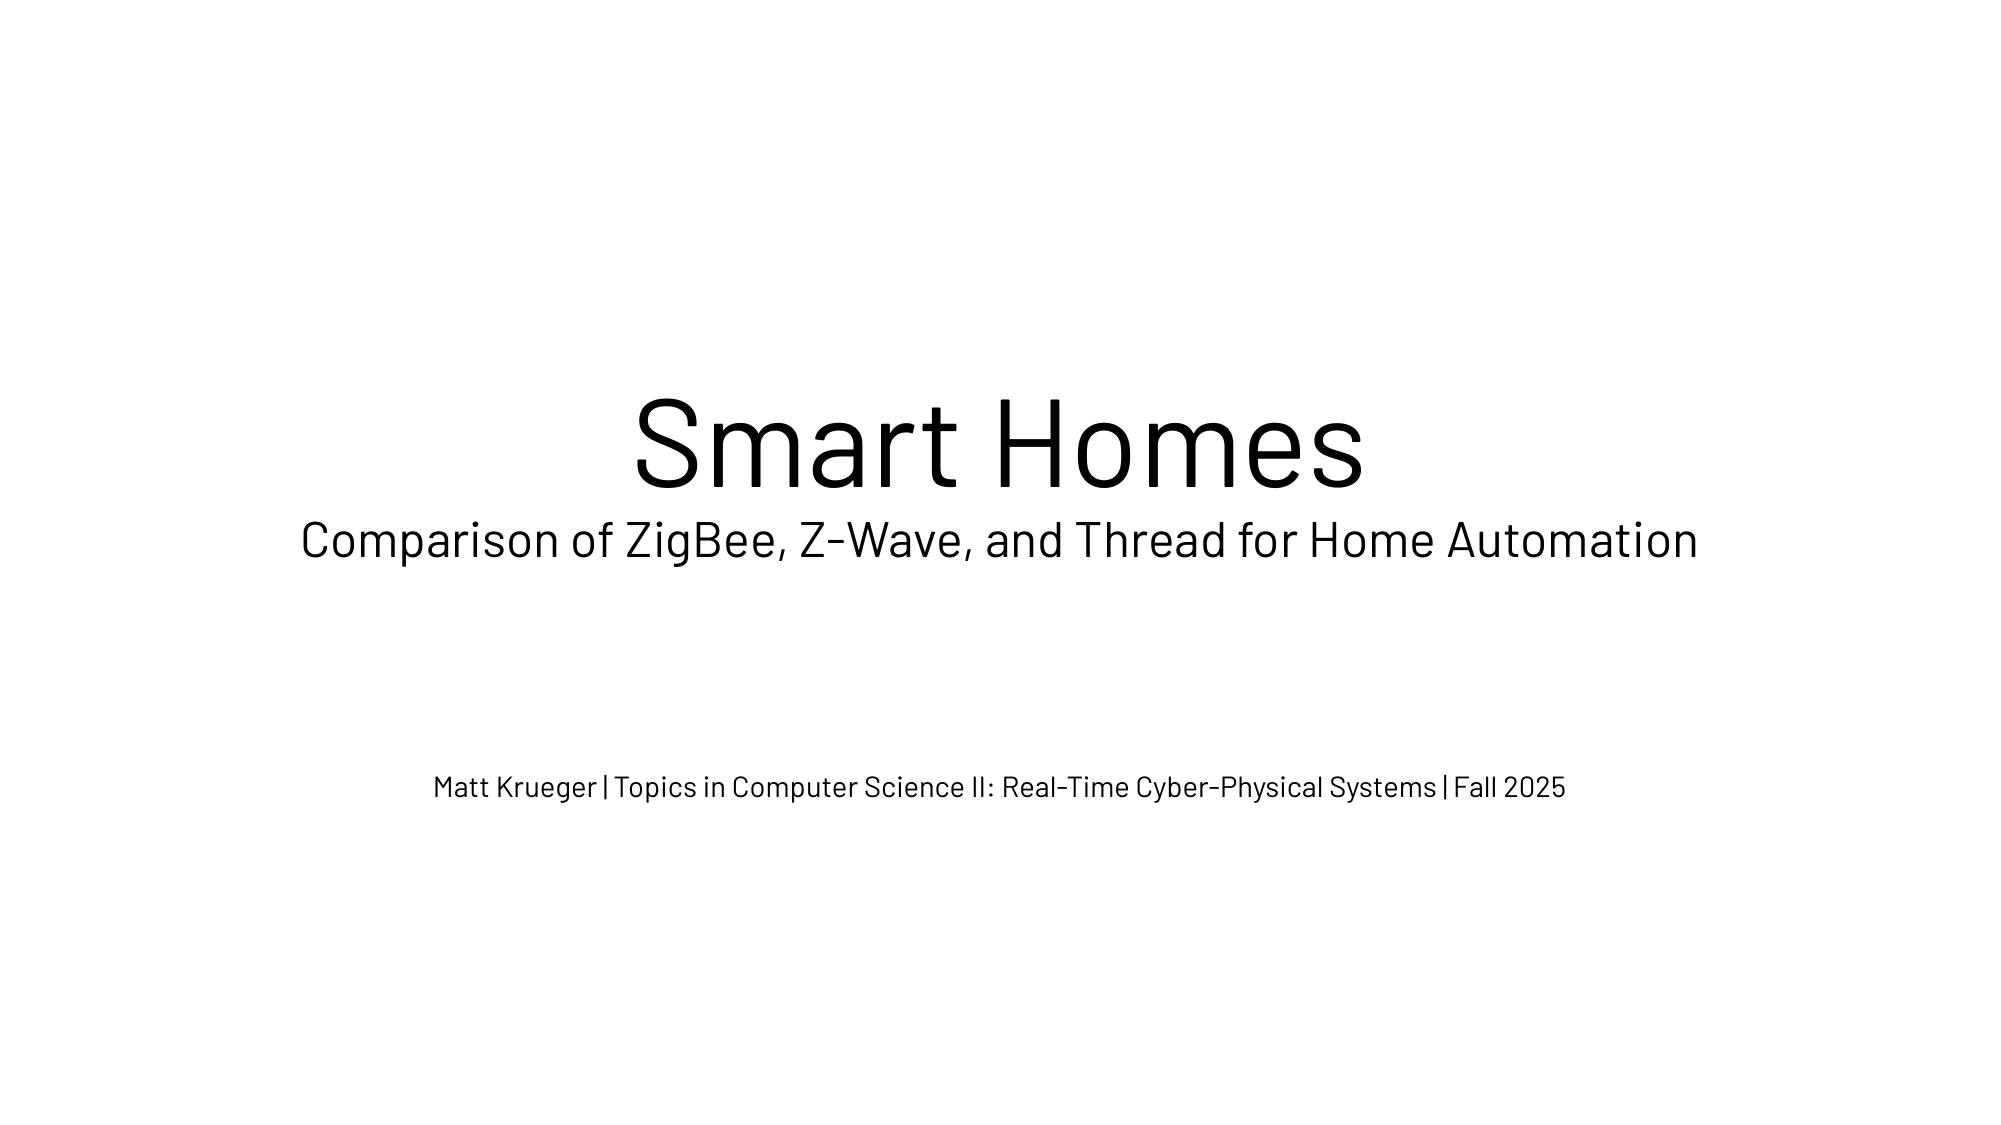

# Smart Homes Comparison of ZigBee, Z-Wave, and Thread for Home Automation

Matt Krueger | Topics in Computer Science II: Real-Time Cyber-Physical Systems | Fall 2025